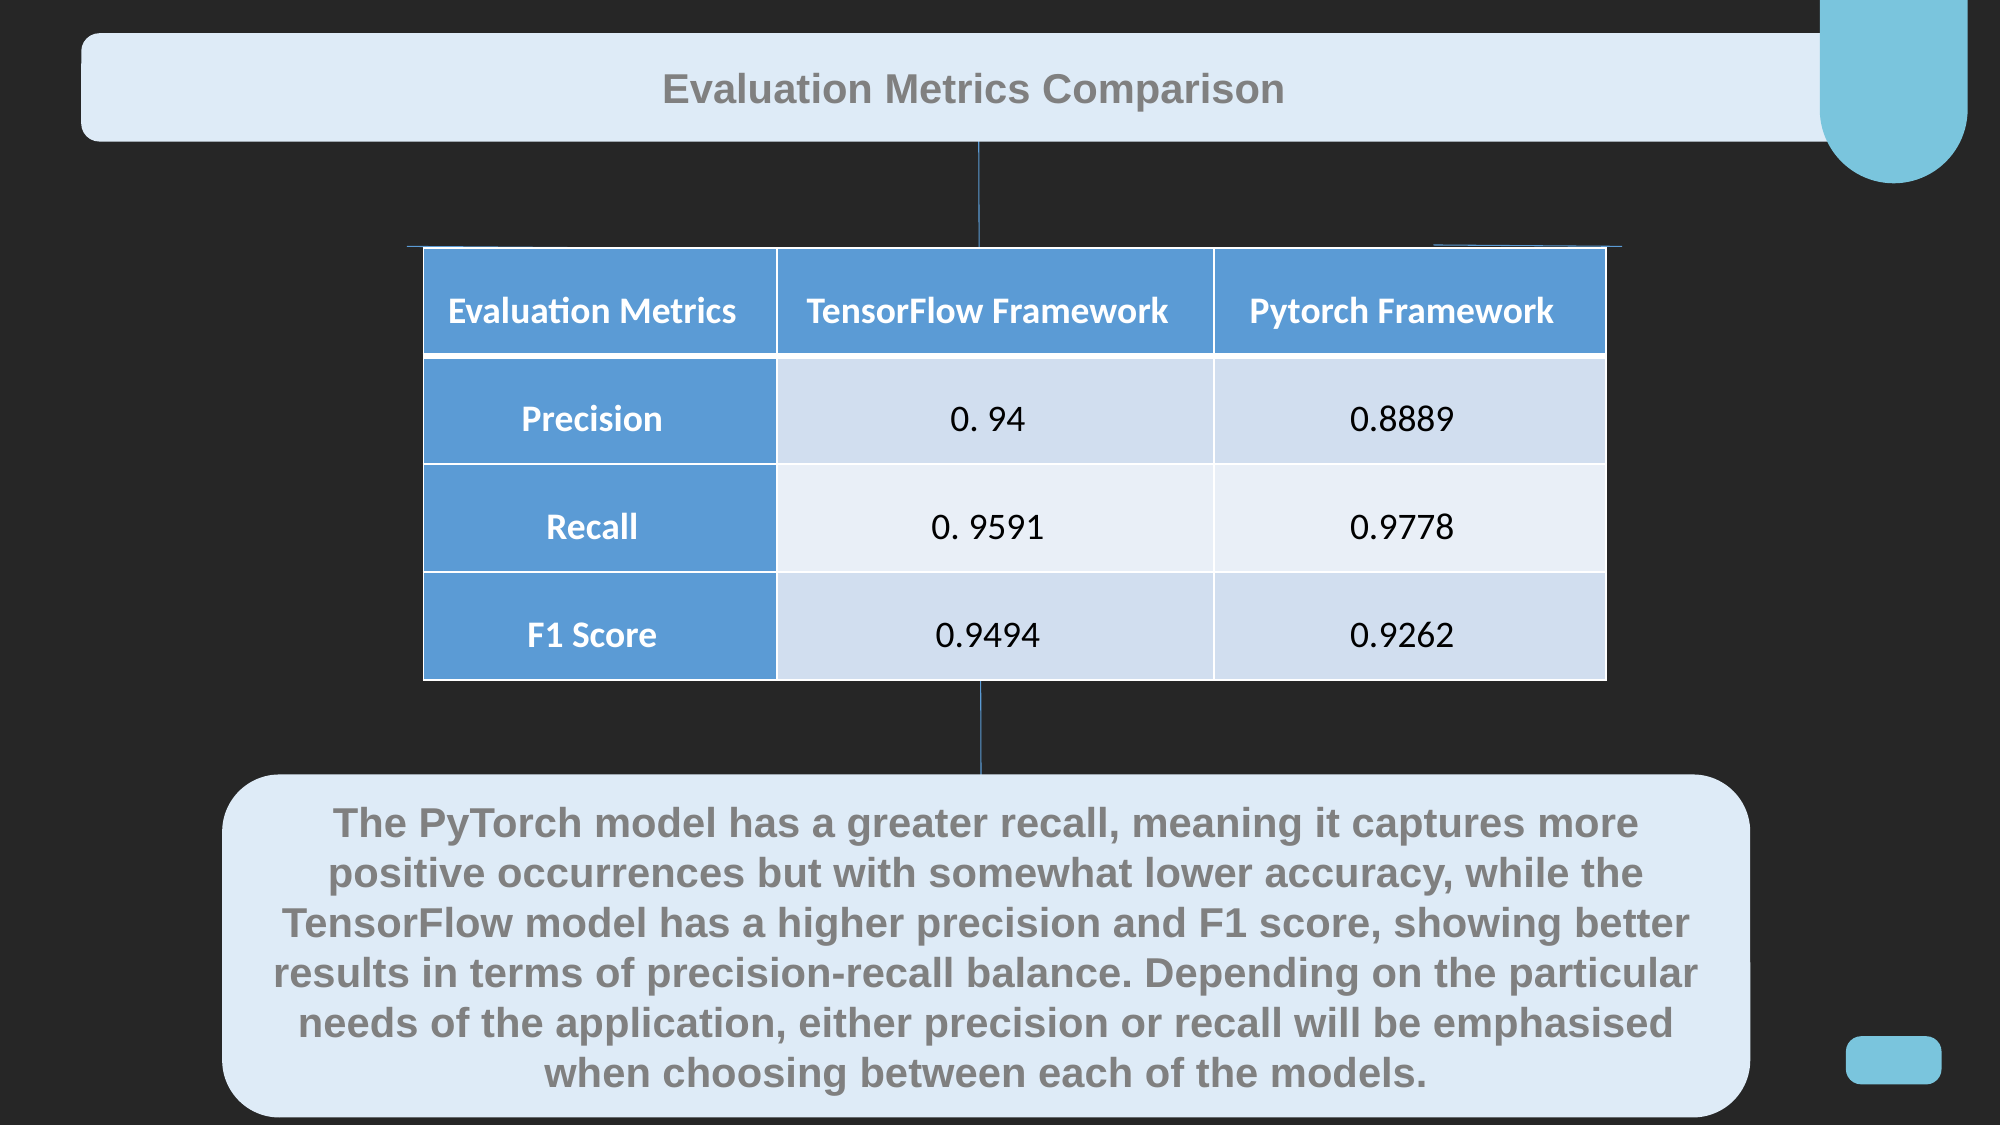

Evaluation Metrics Comparison
| Evaluation Metrics | TensorFlow Framework | Pytorch Framework |
| --- | --- | --- |
| Precision | 0. 94 | 0.8889 |
| Recall | 0. 9591 | 0.9778 |
| F1 Score | 0.9494 | 0.9262 |
The PyTorch model has a greater recall, meaning it captures more positive occurrences but with somewhat lower accuracy, while the TensorFlow model has a higher precision and F1 score, showing better results in terms of precision-recall balance. Depending on the particular needs of the application, either precision or recall will be emphasised when choosing between each of the models.